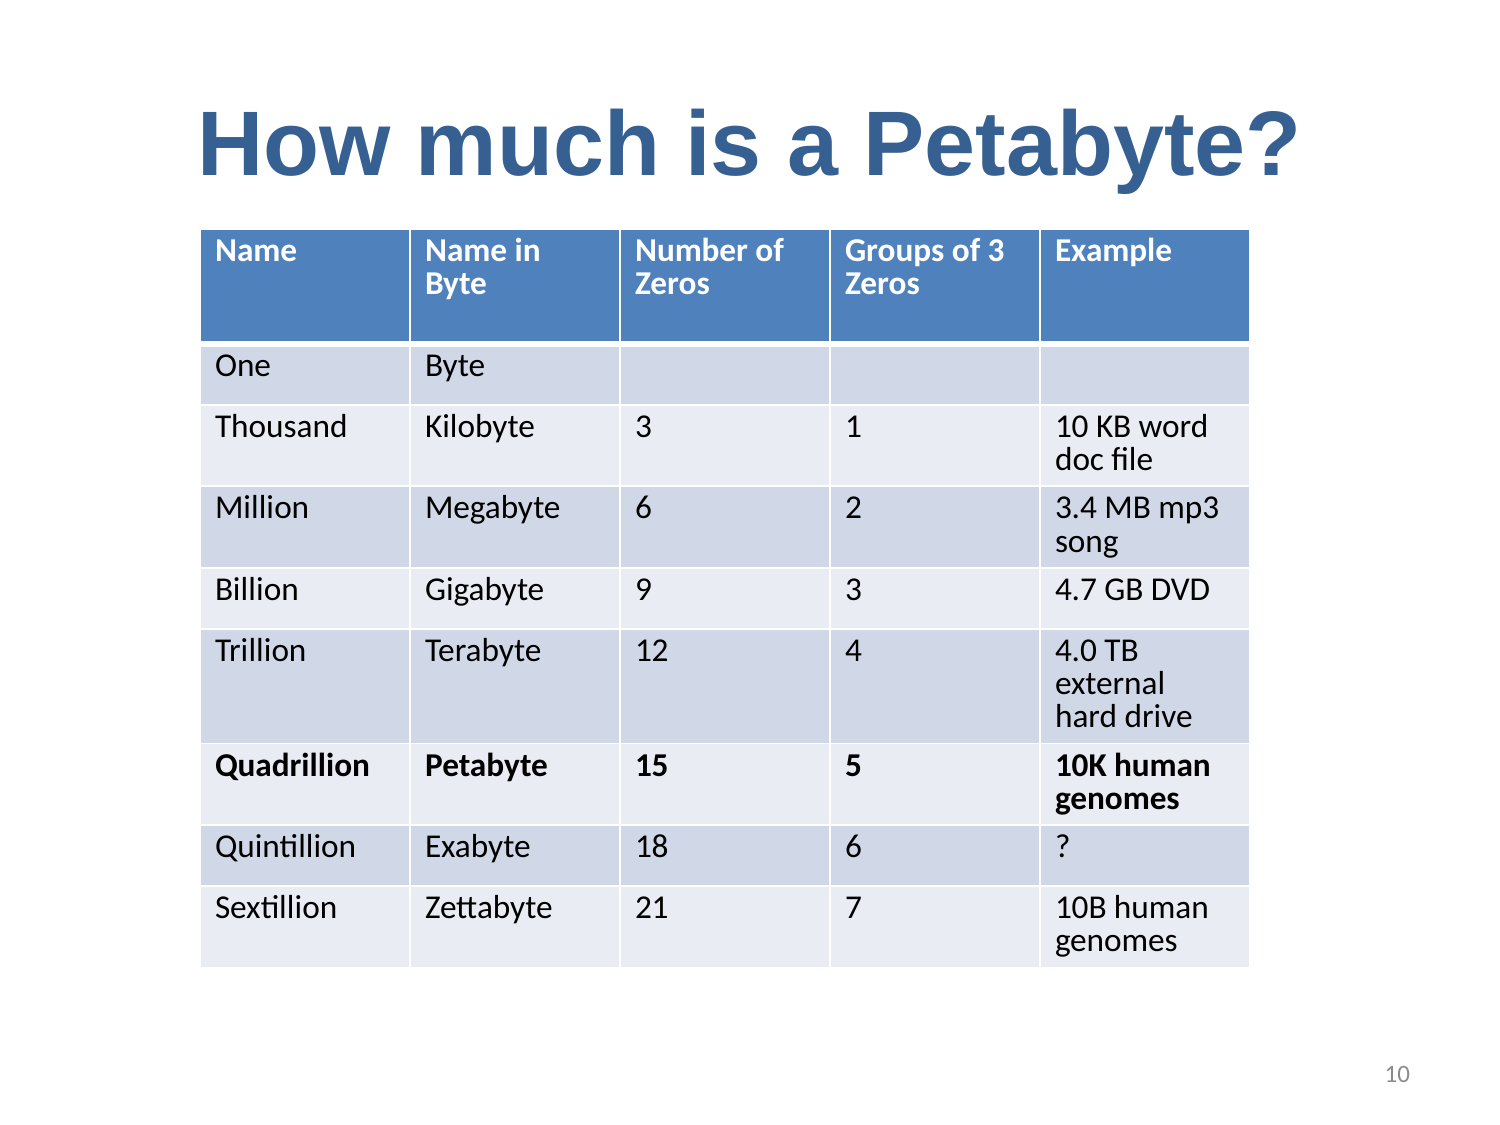

# How much is a Petabyte?
| Name | Name in Byte | Number of Zeros | Groups of 3 Zeros | Example |
| --- | --- | --- | --- | --- |
| One | Byte |  |  |  |
| Thousand | Kilobyte | 3 | 1 | 10 KB word doc file |
| Million | Megabyte | 6 | 2 | 3.4 MB mp3 song |
| Billion | Gigabyte | 9 | 3 | 4.7 GB DVD |
| Trillion | Terabyte | 12 | 4 | 4.0 TB external hard drive |
| Quadrillion | Petabyte | 15 | 5 | 10K human genomes |
| Quintillion | Exabyte | 18 | 6 | ? |
| Sextillion | Zettabyte | 21 | 7 | 10B human genomes |
10